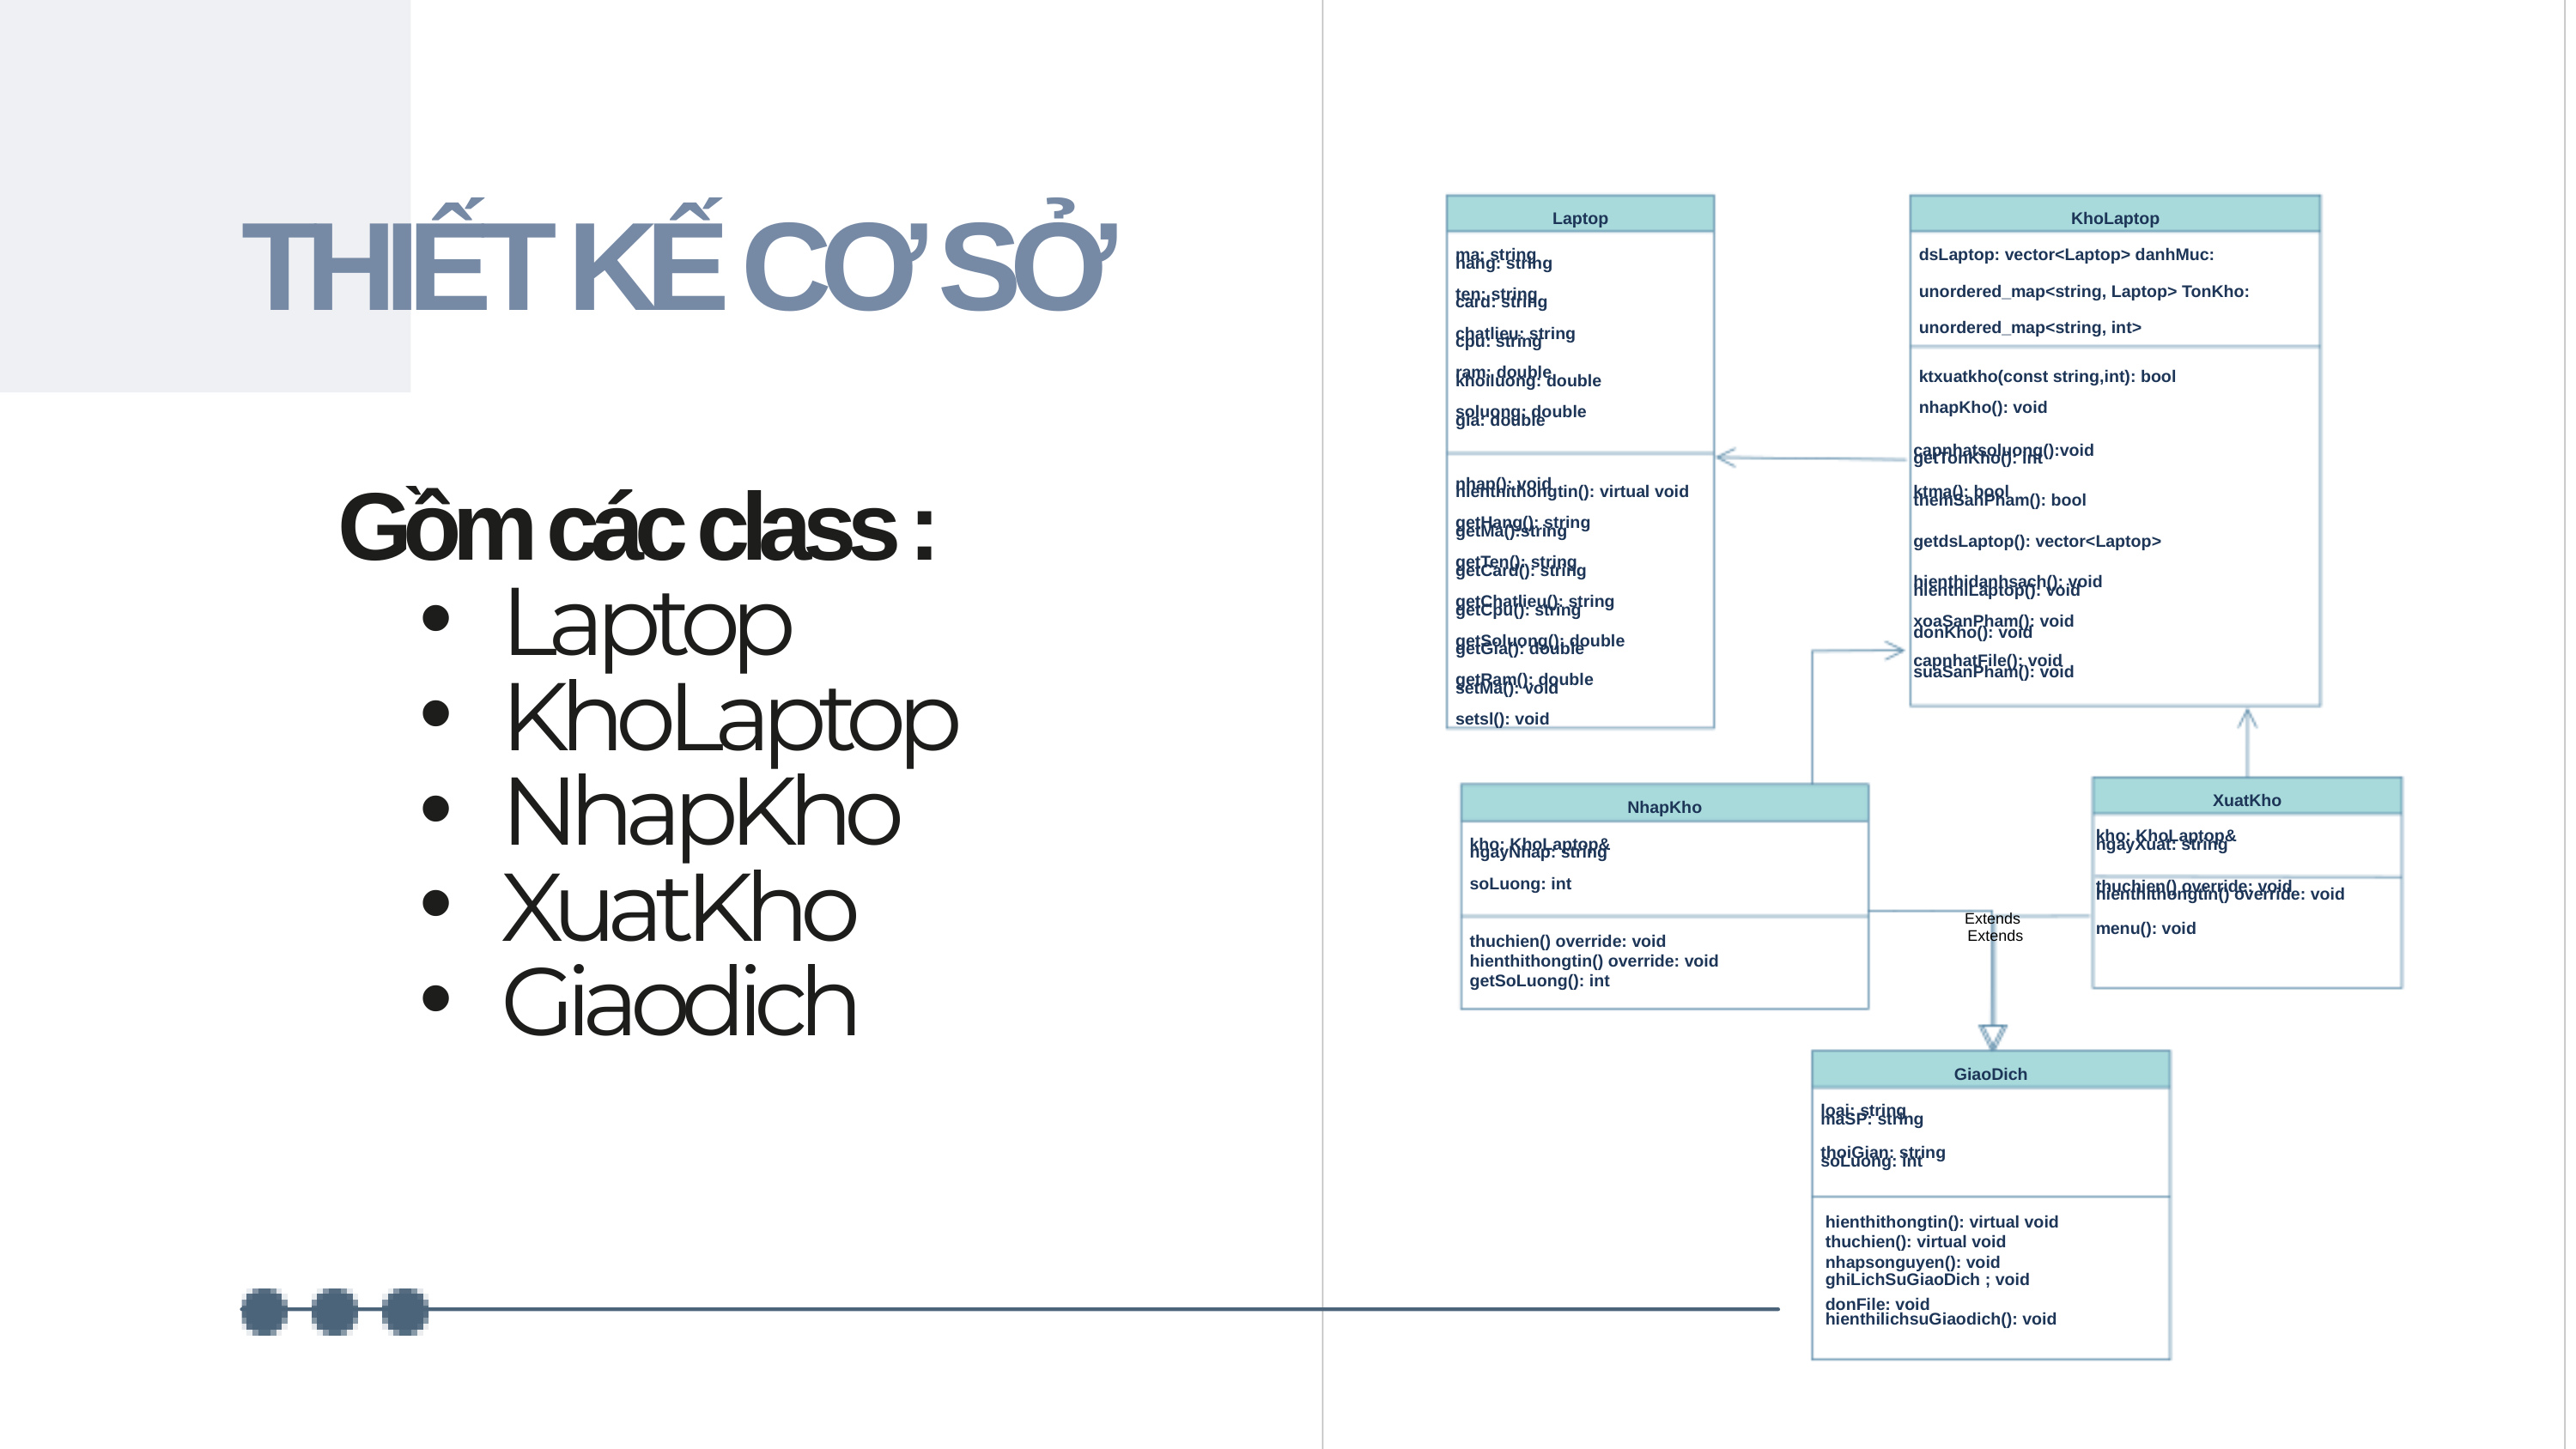

Laptop
KhoLaptop
THIẾT KẾ CƠ SỞ
ma: string
hang: string
ten: string
card: string
chatlieu: string
cpu: string
ram: double
khoiluong: double
soluong: double
gia: double
dsLaptop: vector<Laptop> danhMuc: unordered_map<string, Laptop> TonKho: unordered_map<string, int>
ktxuatkho(const string,int): bool
nhapKho(): void
capnhatsoluong():void
getTonKho(): int
ktma(): bool
themSanPham(): bool
getdsLaptop(): vector<Laptop> hienthidanhsach(): void
hienthiLaptop(): void
xoaSanPham(): void
donKho(): void
capnhatFile(): void
suaSanPham(): void
nhap(): void
hienthithongtin(): virtual void
getHang(): string
getMa():string
getTen(): string
getCard(): string
getChatlieu(): string
getCpu(): string
getSoluong(): double
getGia(): double
getRam(): double
setMa(): void
setsl(): void
Gồm các class :
Laptop
KhoLaptop
NhapKho
XuatKho
Giaodich
XuatKho
NhapKho
kho: KhoLaptop&
ngayXuat: string
thuchien() override: void
hienthithongtin() override: void
menu(): void
kho: KhoLaptop&
ngayNhap: string
soLuong: int
Extends
Extends
thuchien() override: void hienthithongtin() override: void getSoLuong(): int
GiaoDich
loai: string
maSP: string
thoiGian: string
soLuong: int
 hienthithongtin(): virtual void
thuchien(): virtual void
 nhapsonguyen(): void
 ghiLichSuGiaoDich ; void
 donFile: void
 hienthilichsuGiaodich(): void